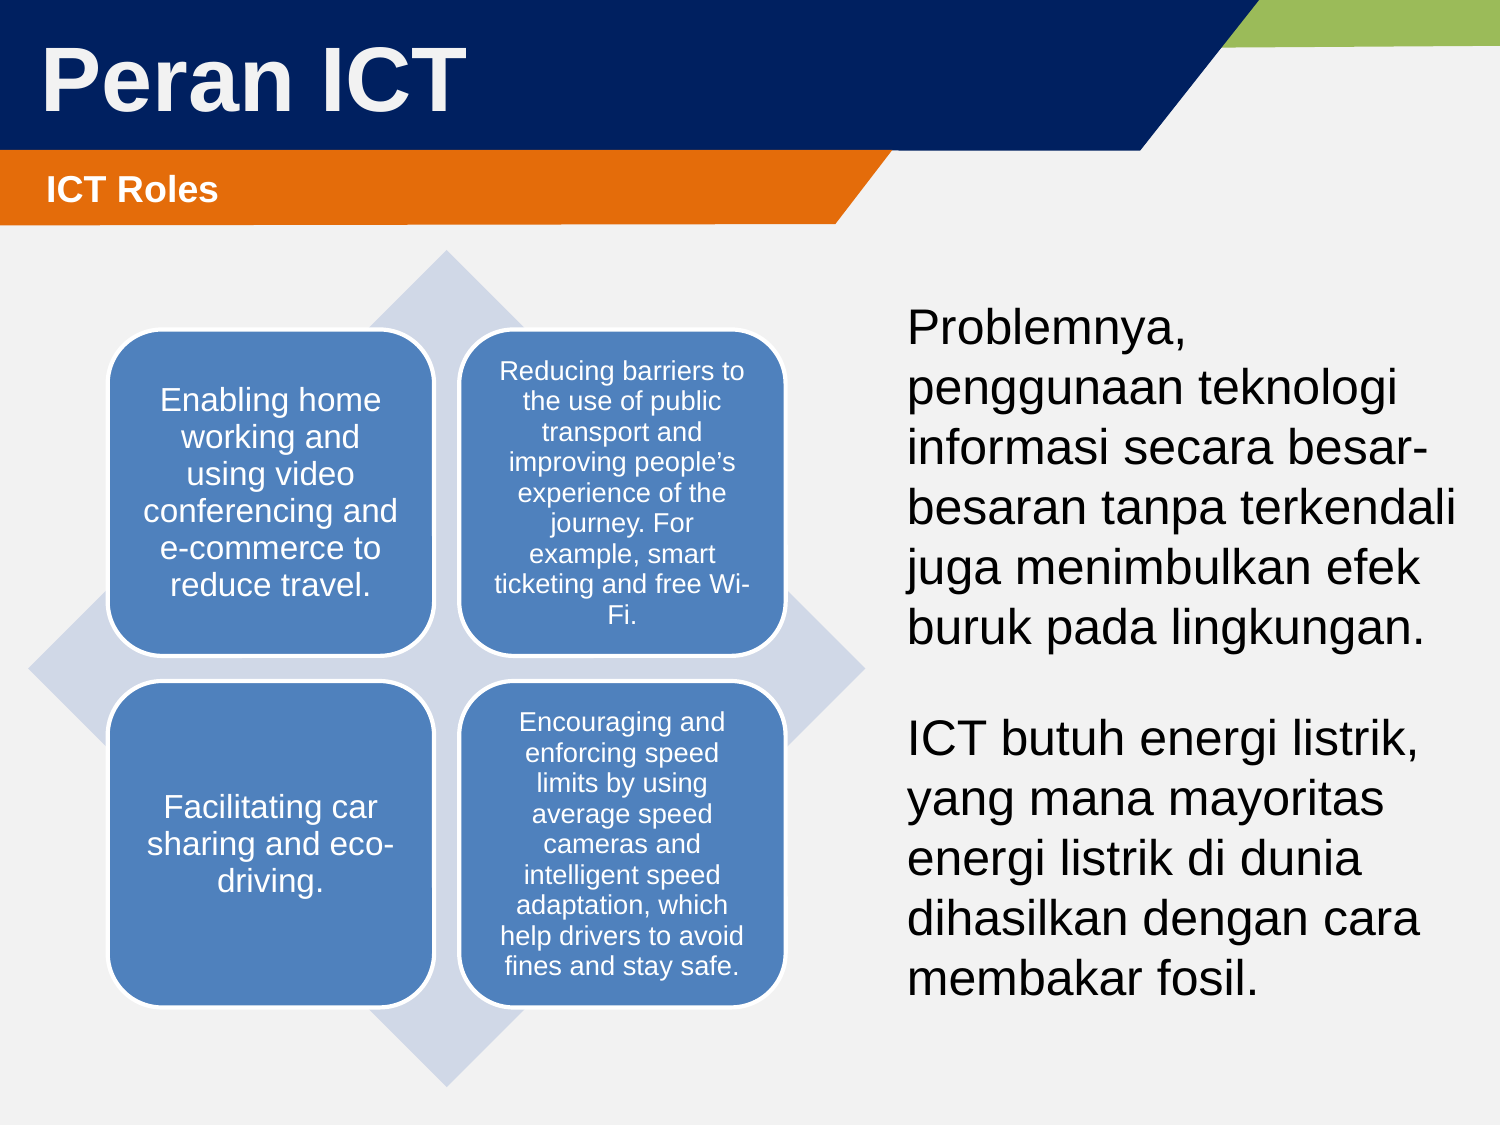

# Peran ICT
   ICT Roles
Enabling home working and using video conferencing and e-commerce to reduce travel.
Facilitating car sharing and eco-driving.
Encouraging and enforcing speed limits by using average speed cameras and intelligent speed adaptation, which help drivers to avoid fines and stay safe.
Reducing barriers to the use of public transport and improving people’s experience of the journey. For example, smart ticketing and free Wi-Fi.
Problemnya, penggunaan teknologi informasi secara besar-besaran tanpa terkendali juga menimbulkan efek buruk pada lingkungan.
ICT butuh energi listrik, yang mana mayoritas energi listrik di dunia dihasilkan dengan cara membakar fosil.